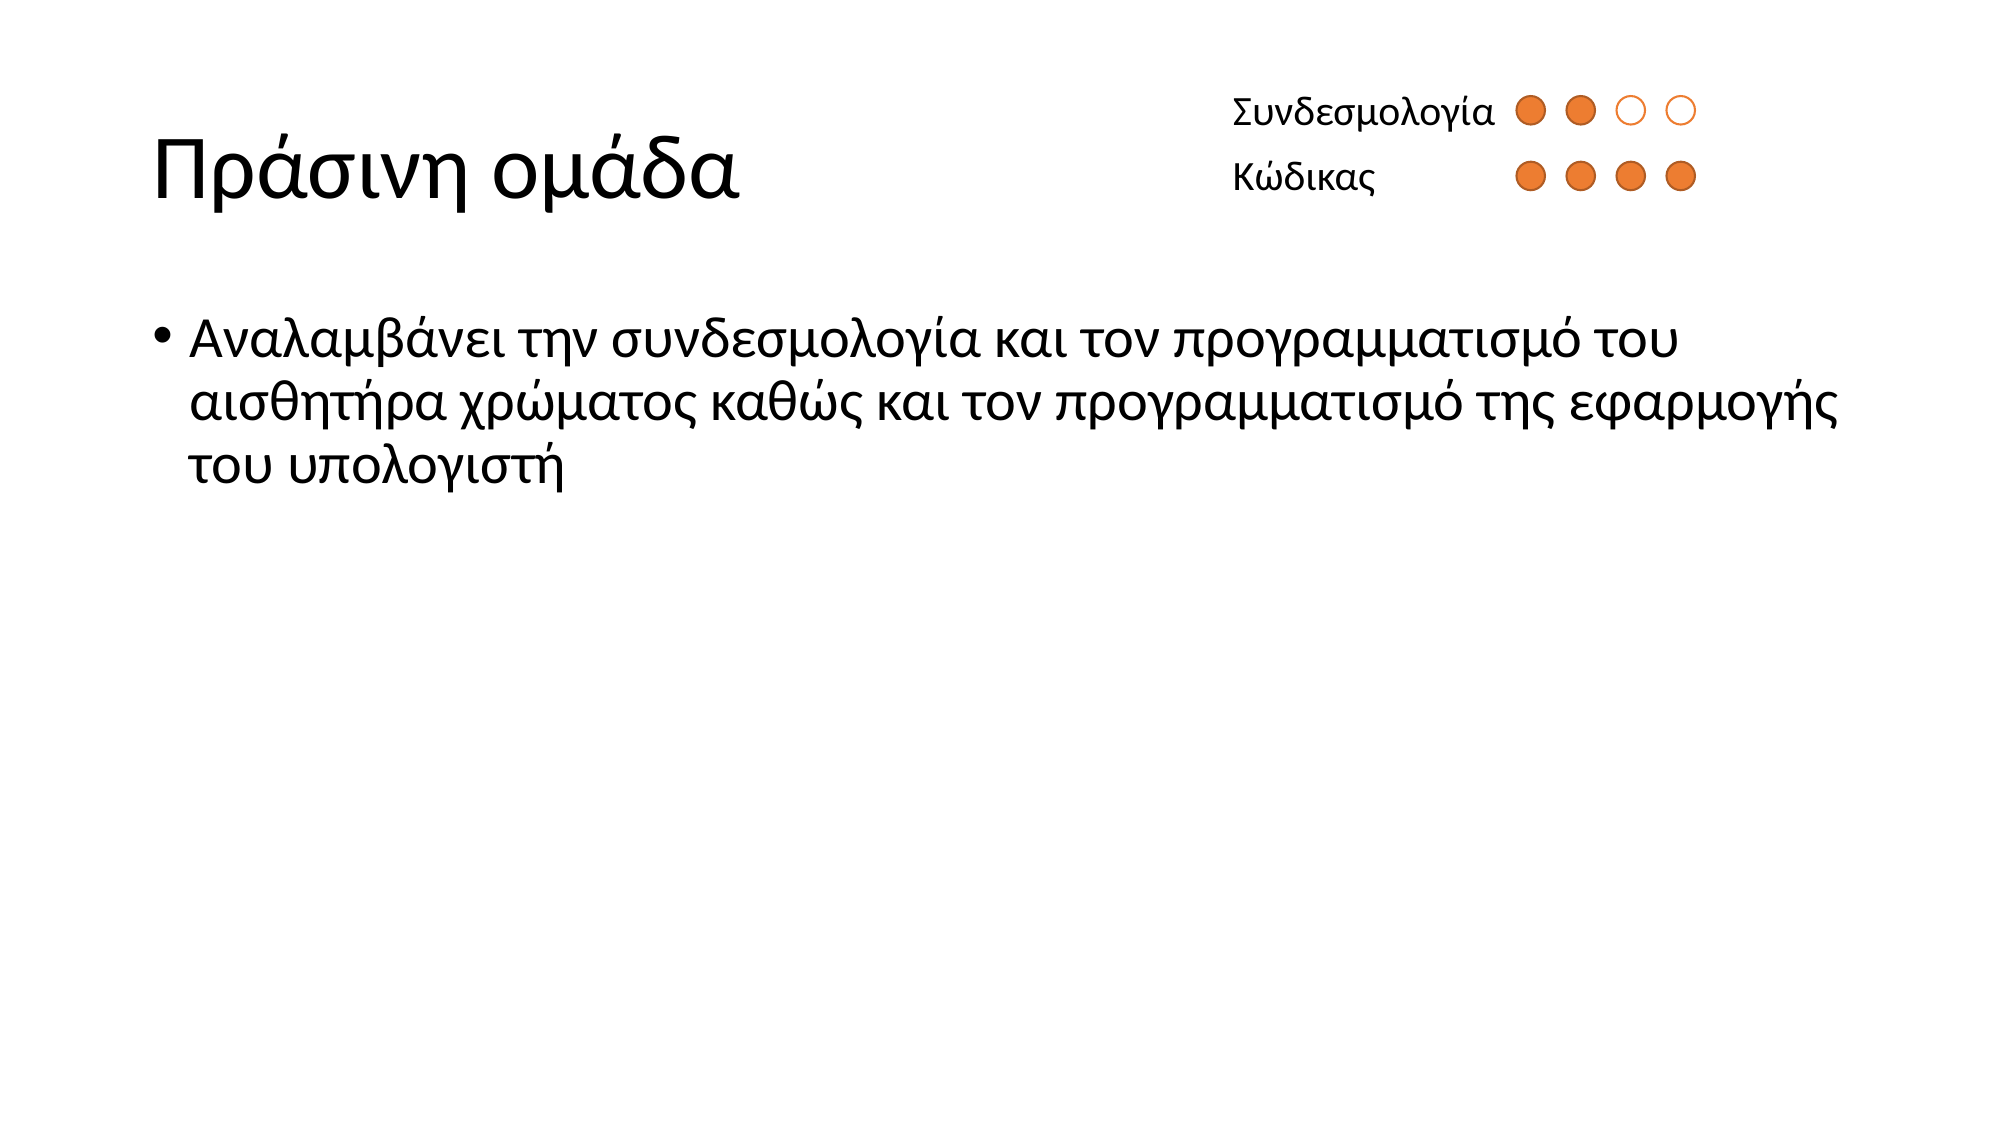

# Πράσινη ομάδα
Συνδεσμολογία
Κώδικας

Αναλαμβάνει την συνδεσμολογία και τον προγραμματισμό του αισθητήρα χρώματος καθώς και τον προγραμματισμό της εφαρμογής του υπολογιστή